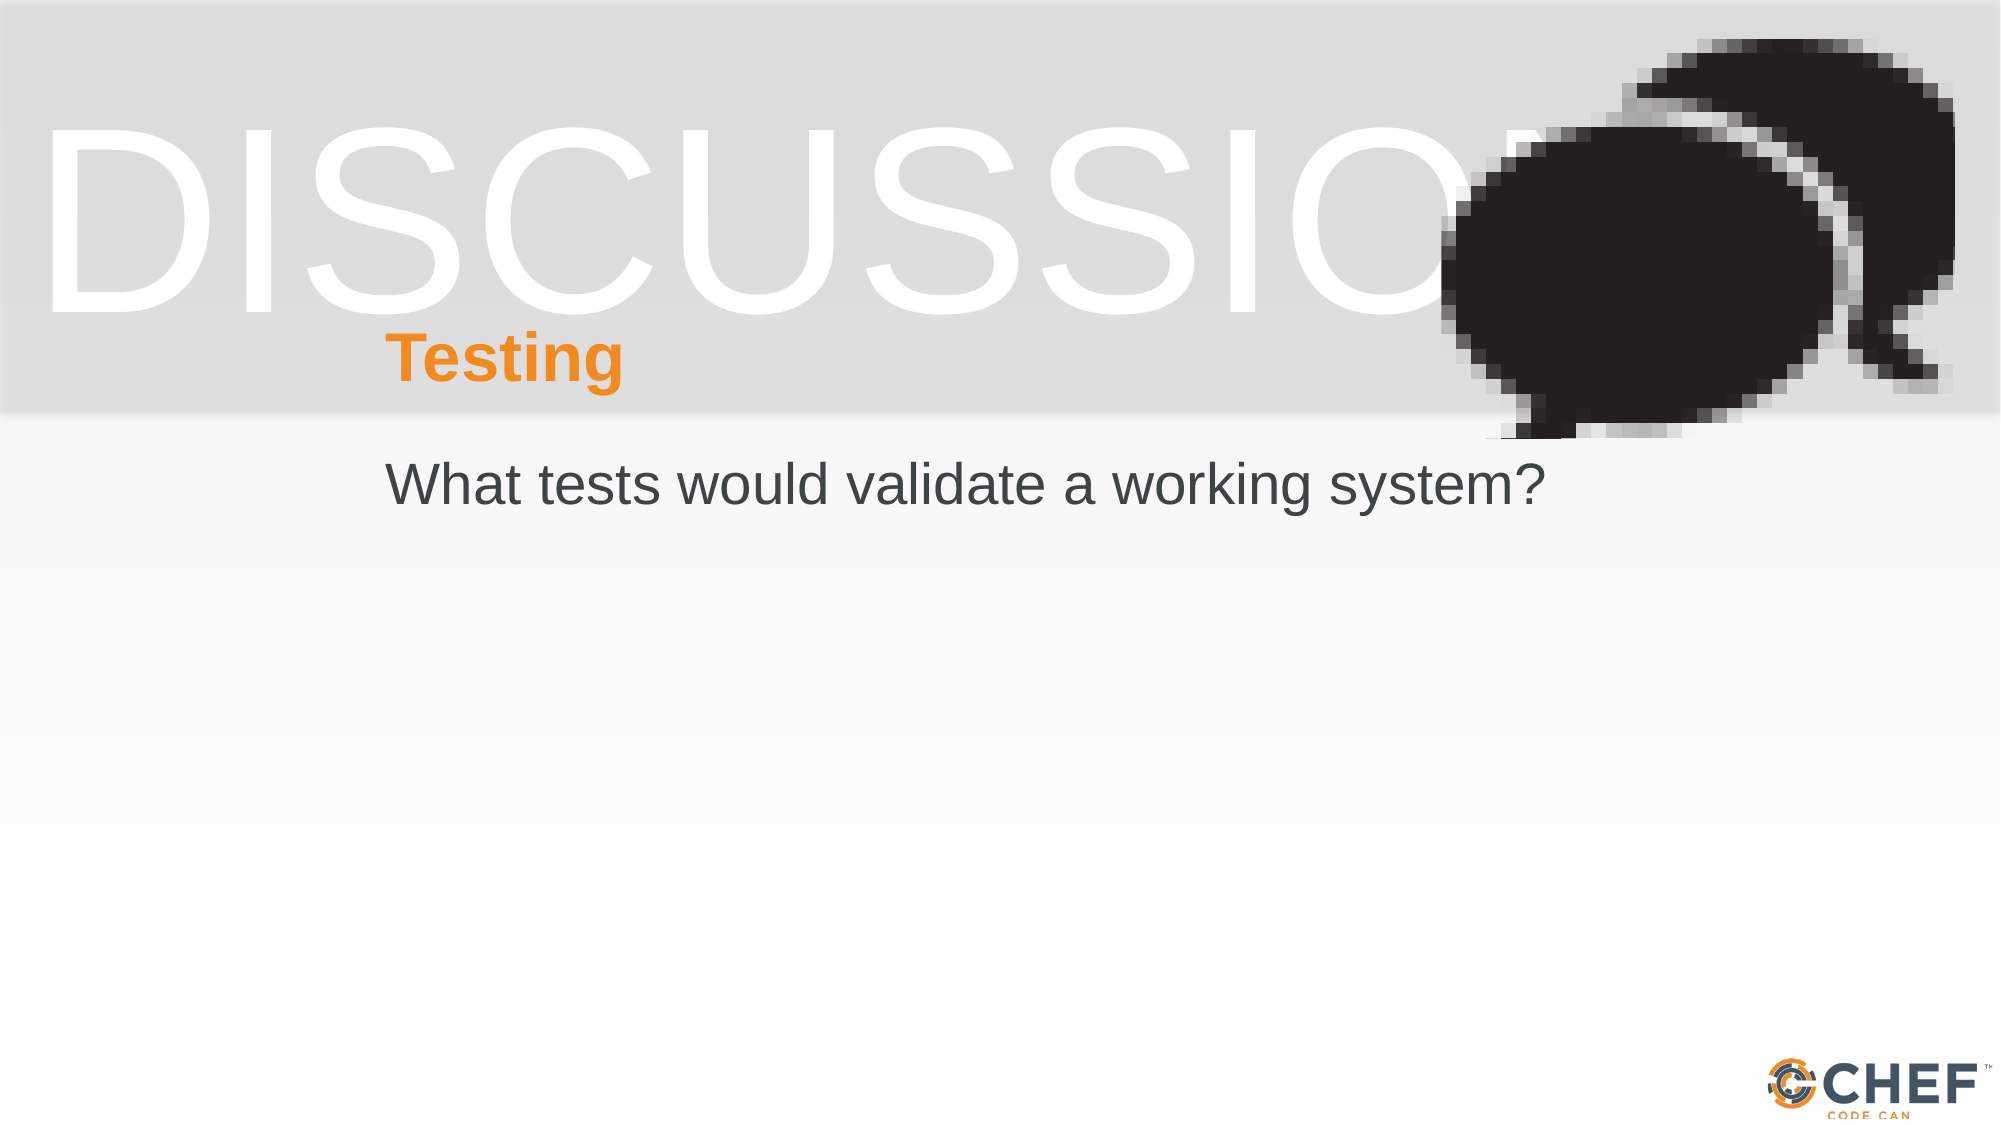

# Testing
What tests would validate a working system?